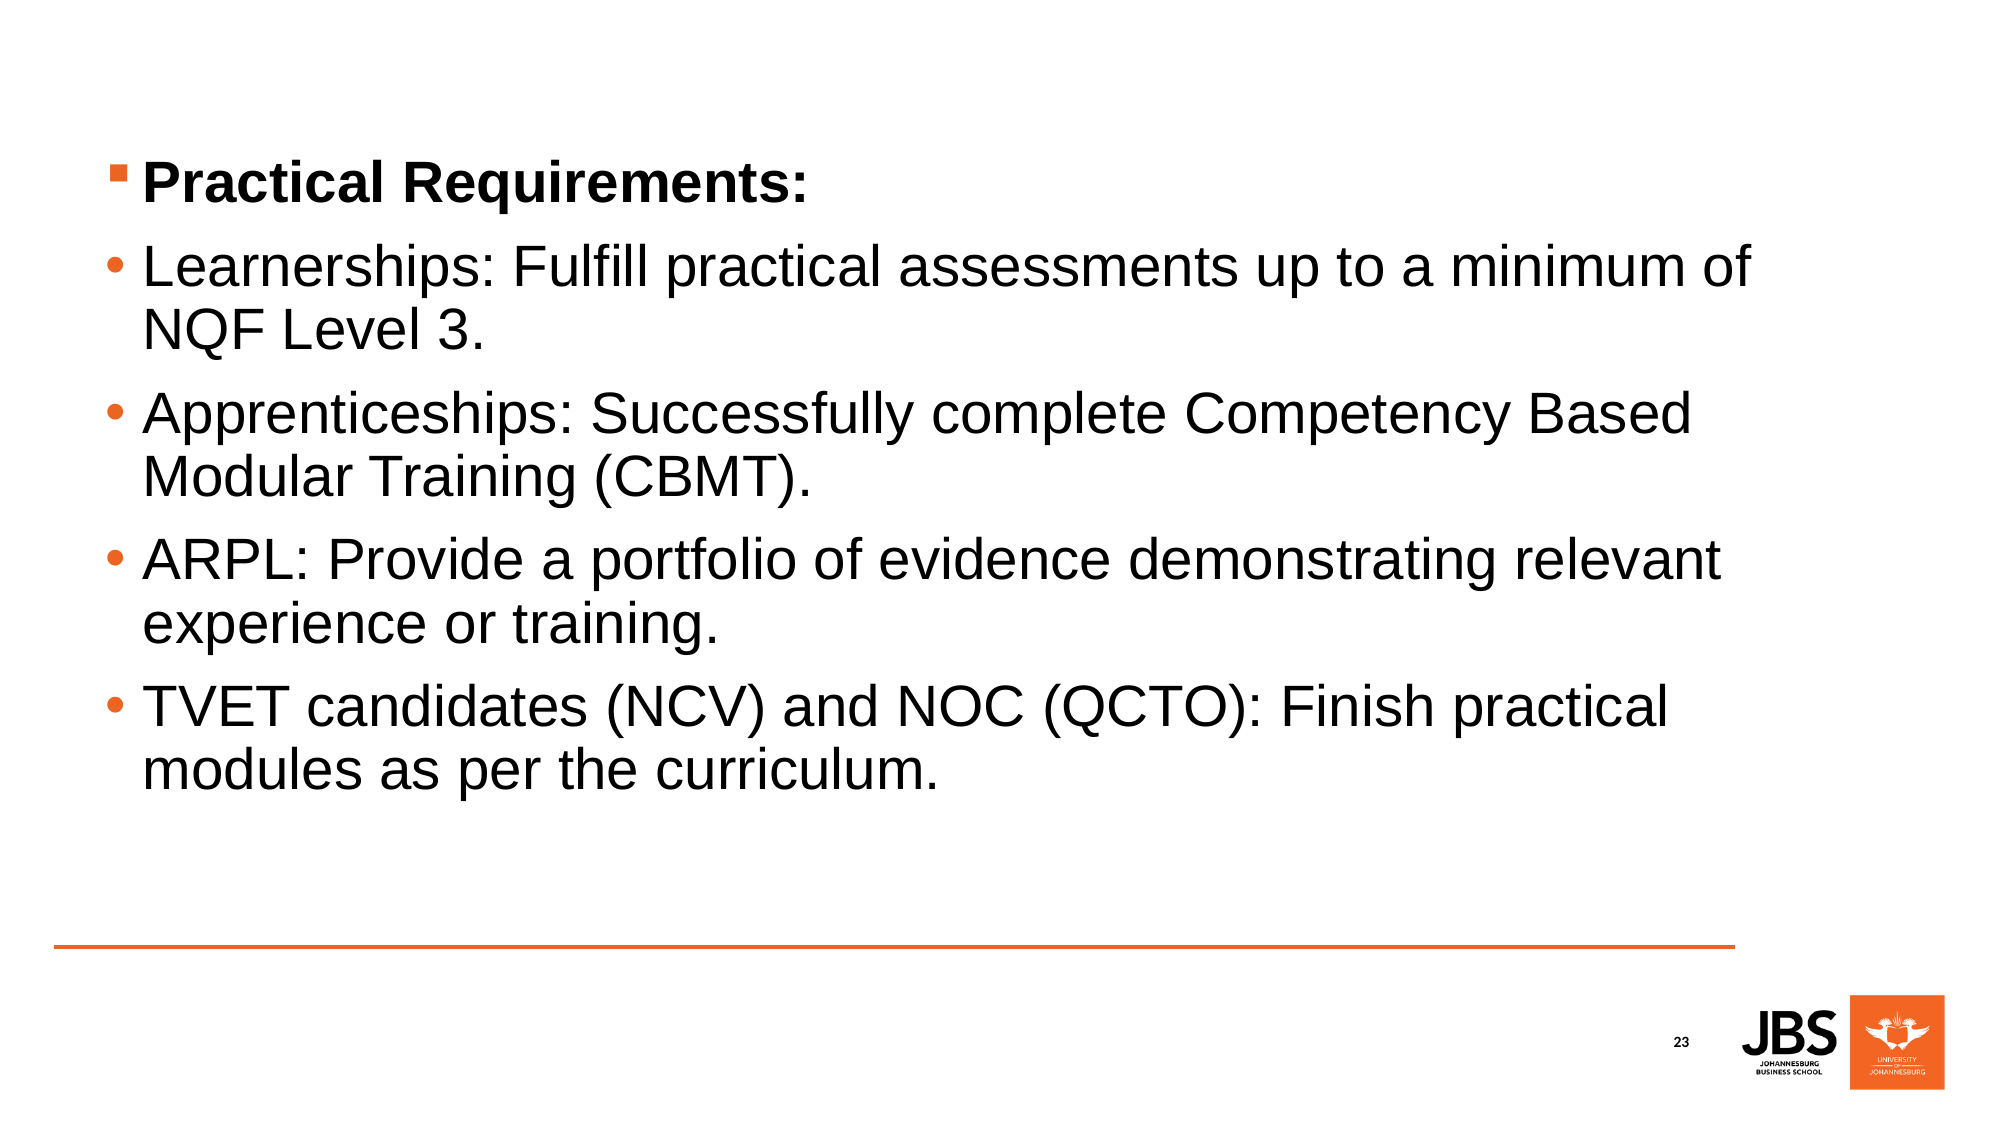

Practical Requirements:
Learnerships: Fulfill practical assessments up to a minimum of NQF Level 3.
Apprenticeships: Successfully complete Competency Based Modular Training (CBMT).
ARPL: Provide a portfolio of evidence demonstrating relevant experience or training.
TVET candidates (NCV) and NOC (QCTO): Finish practical modules as per the curriculum.